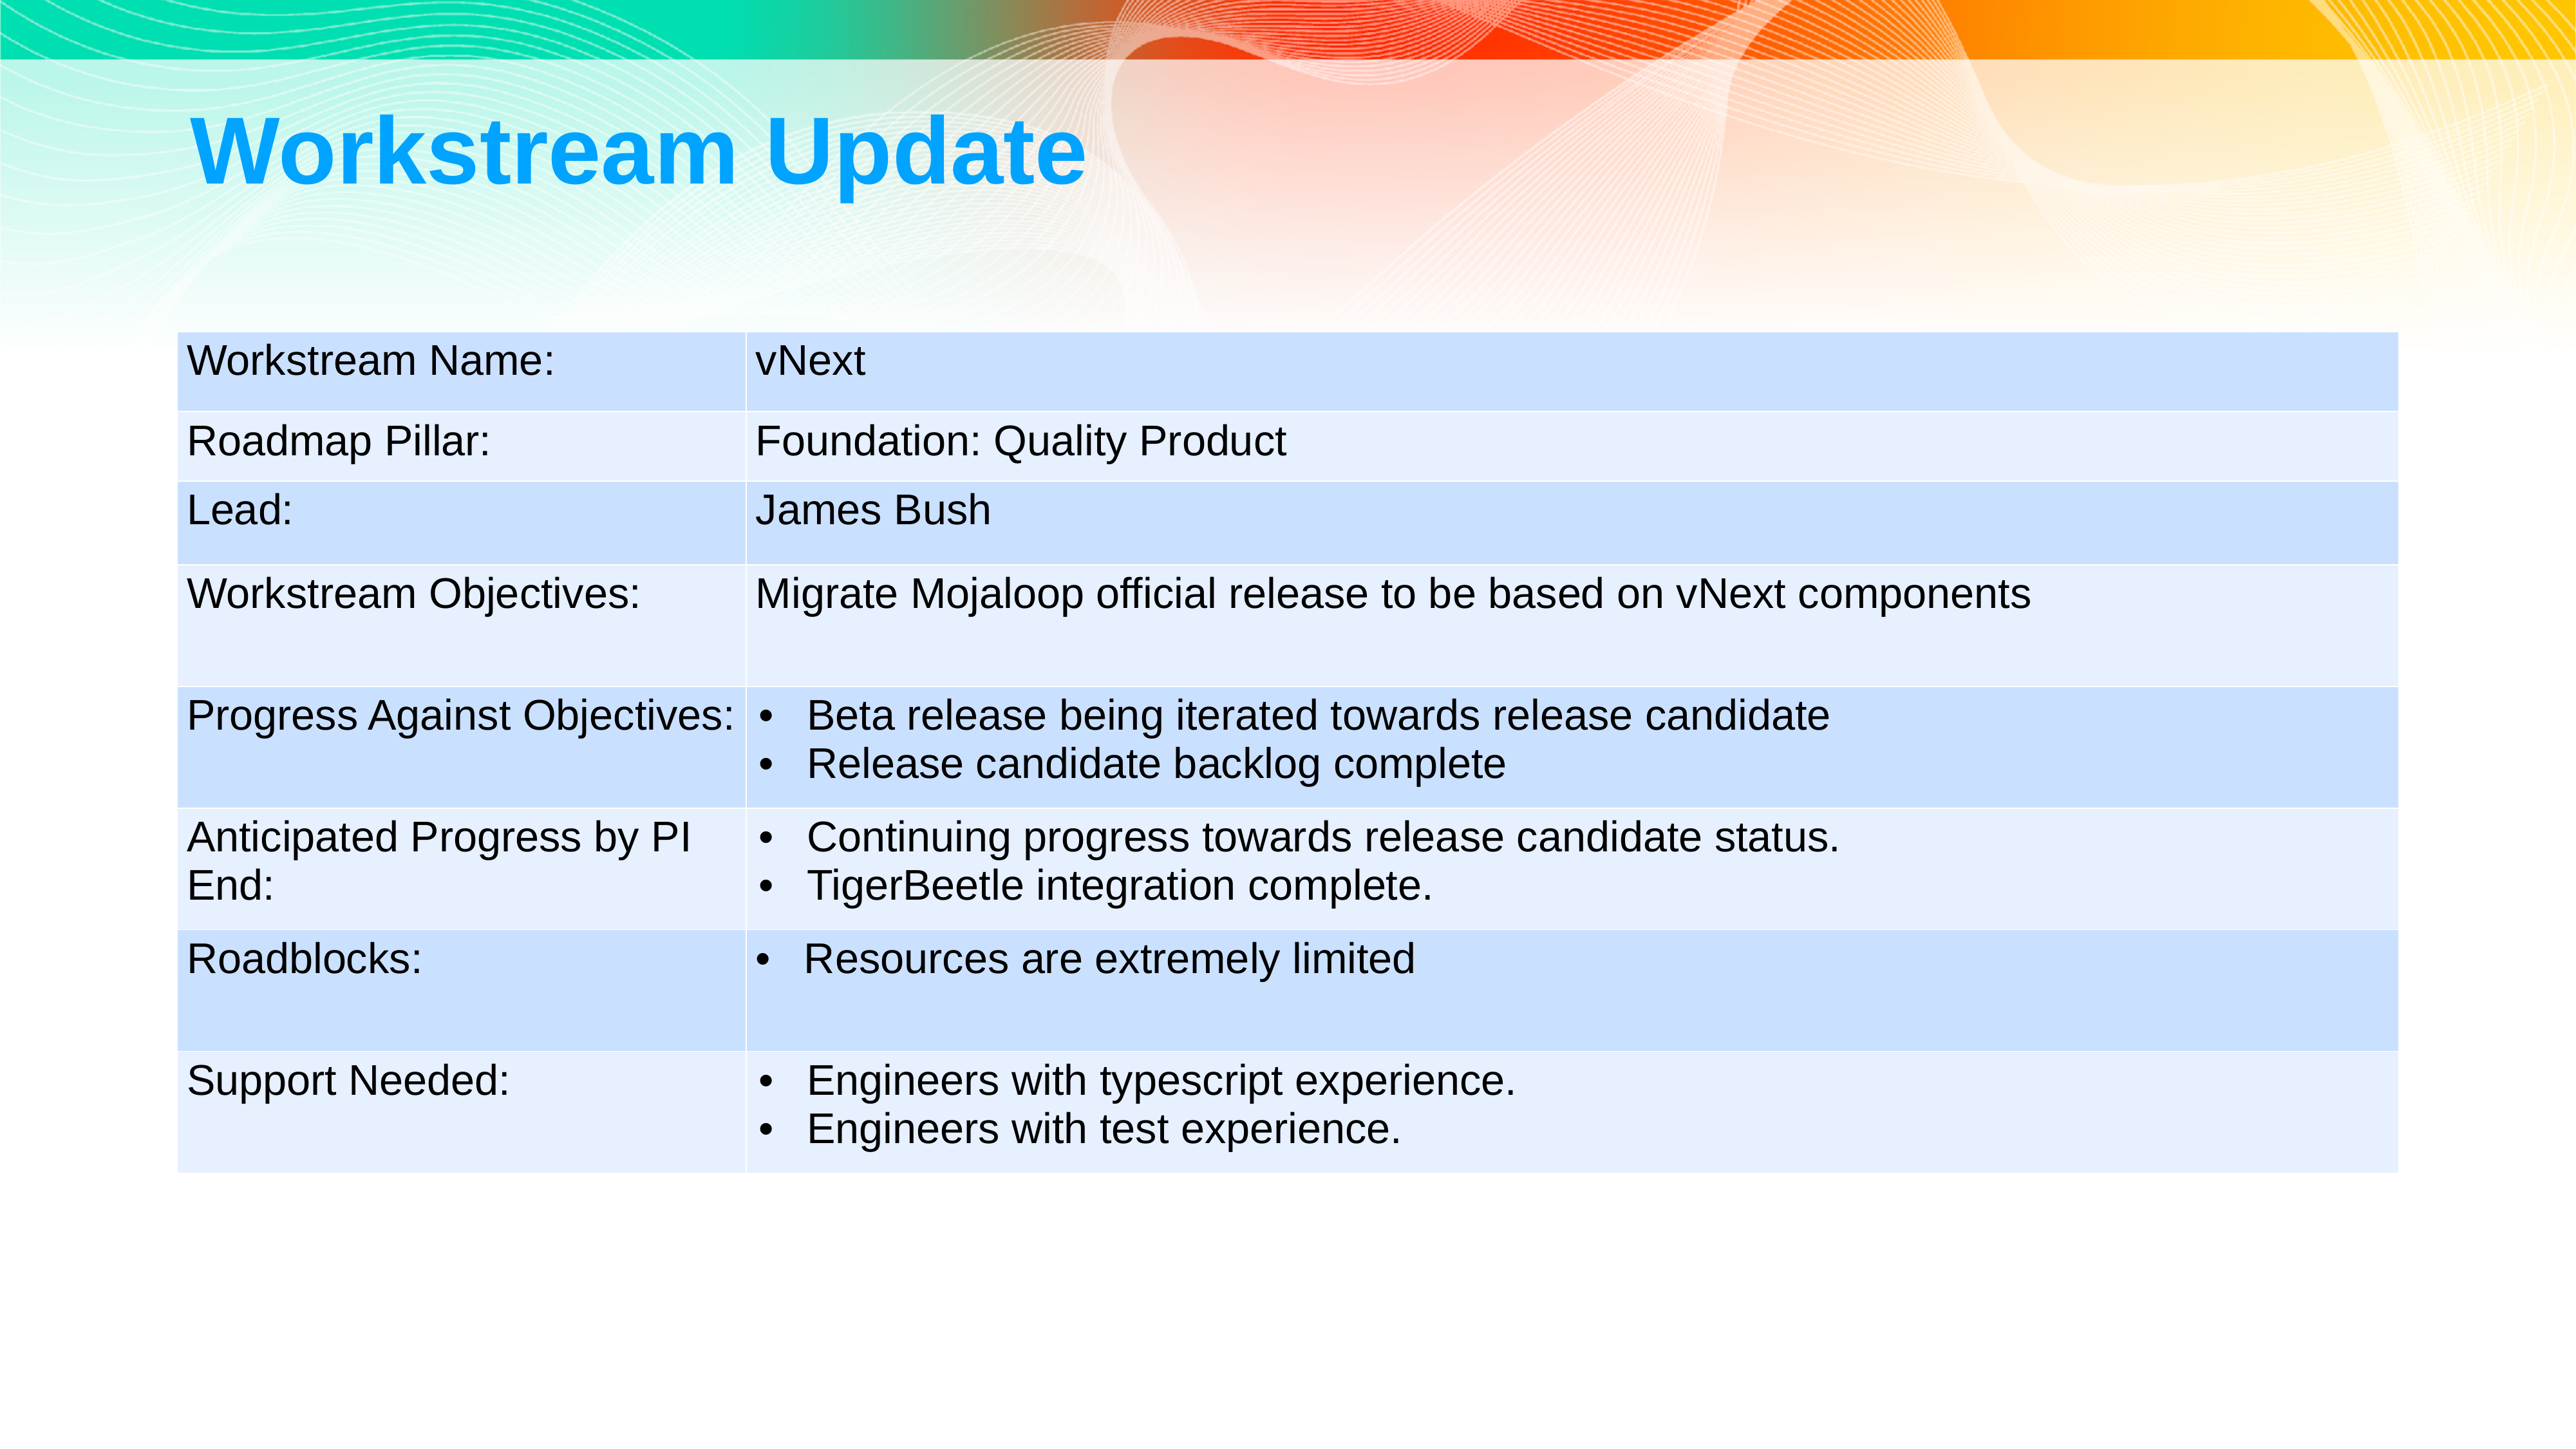

Workstream Update
# Workstream Update
| Workstream Name: | vNext |
| --- | --- |
| Roadmap Pillar: | Foundation: Quality Product |
| Lead: | James Bush |
| Workstream Objectives: | Migrate Mojaloop official release to be based on vNext components |
| Progress Against Objectives: | Beta release being iterated towards release candidate Release candidate backlog complete |
| Anticipated Progress by PI End: | Continuing progress towards release candidate status. TigerBeetle integration complete. |
| Roadblocks: | Resources are extremely limited |
| Support Needed: | Engineers with typescript experience. Engineers with test experience. |
2